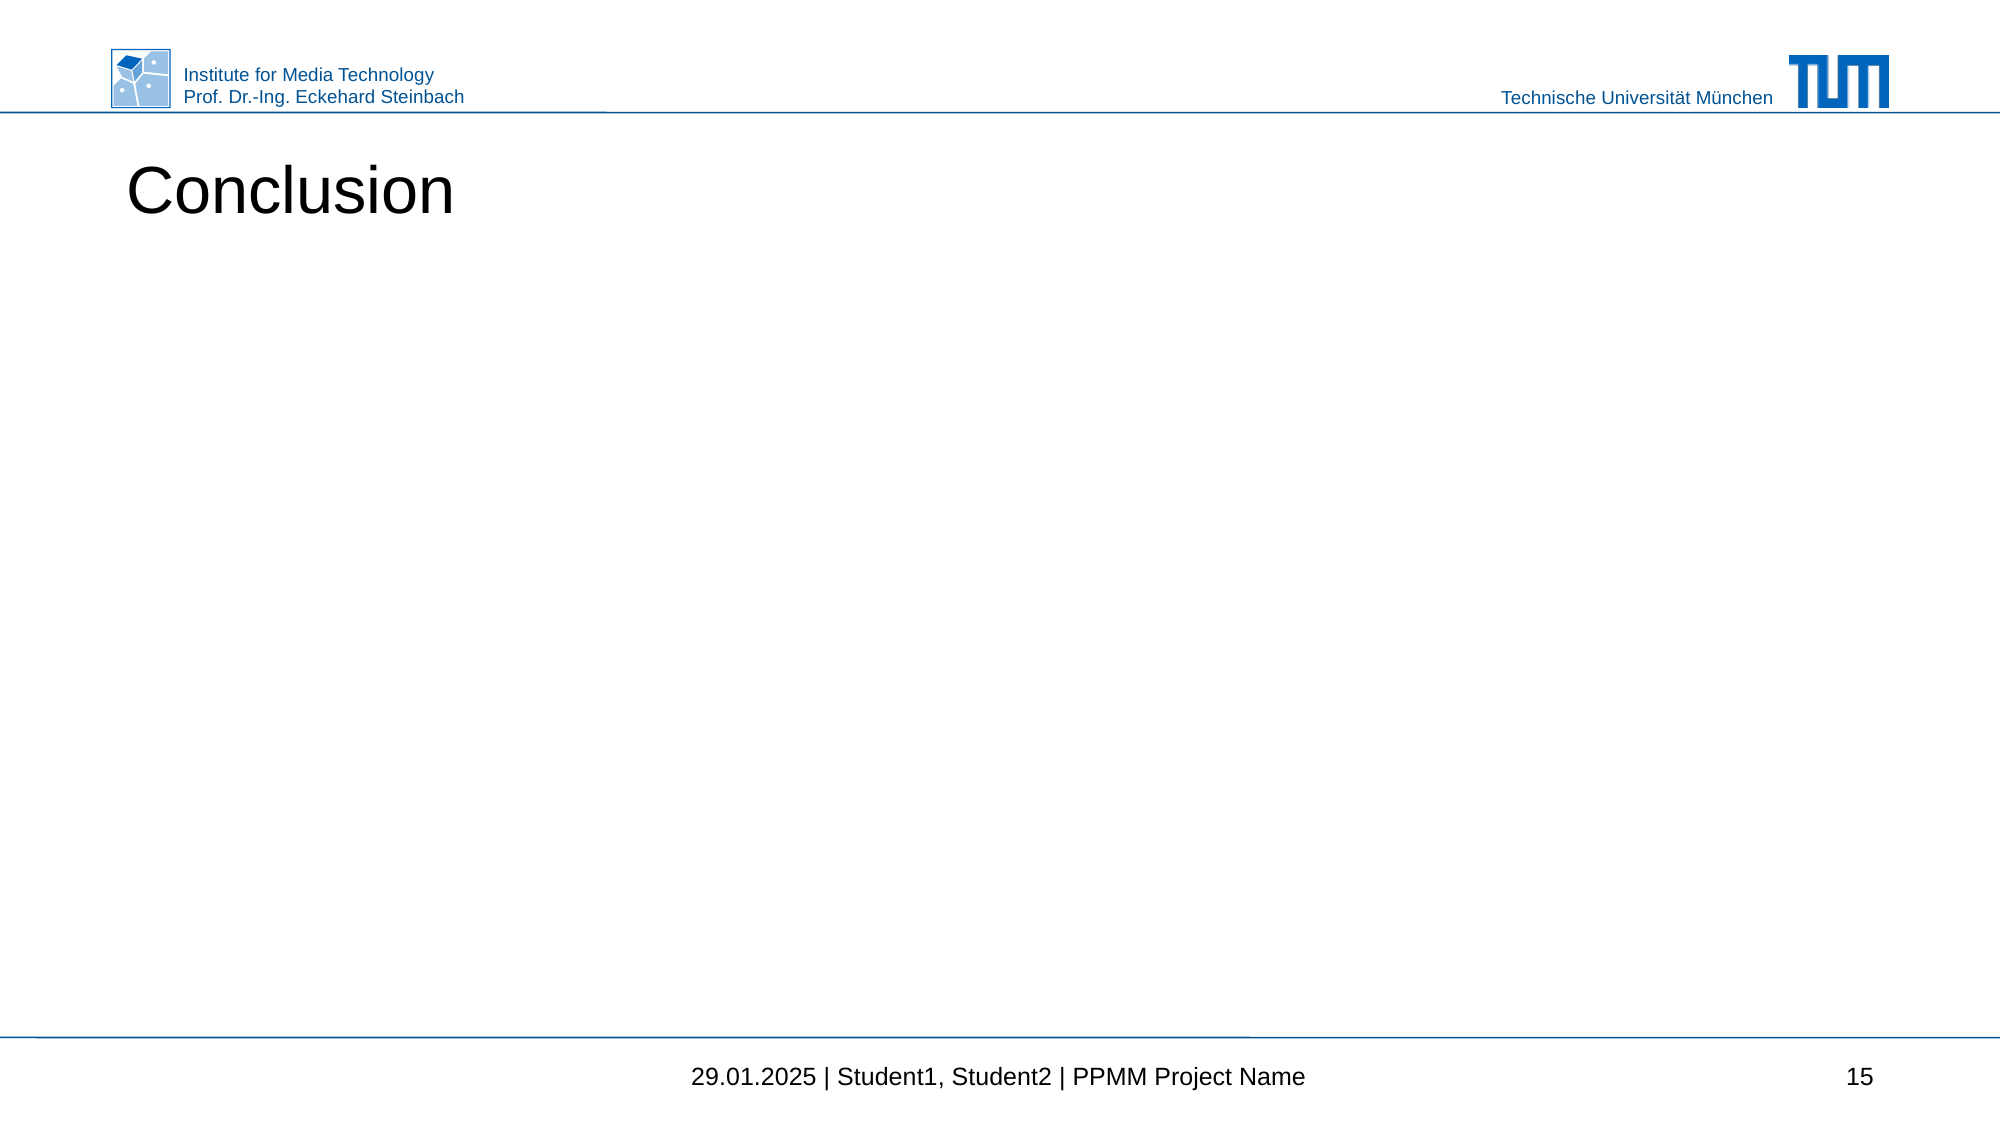

# Conclusion

29.01.2025 | Student1, Student2 | PPMM Project Name
15